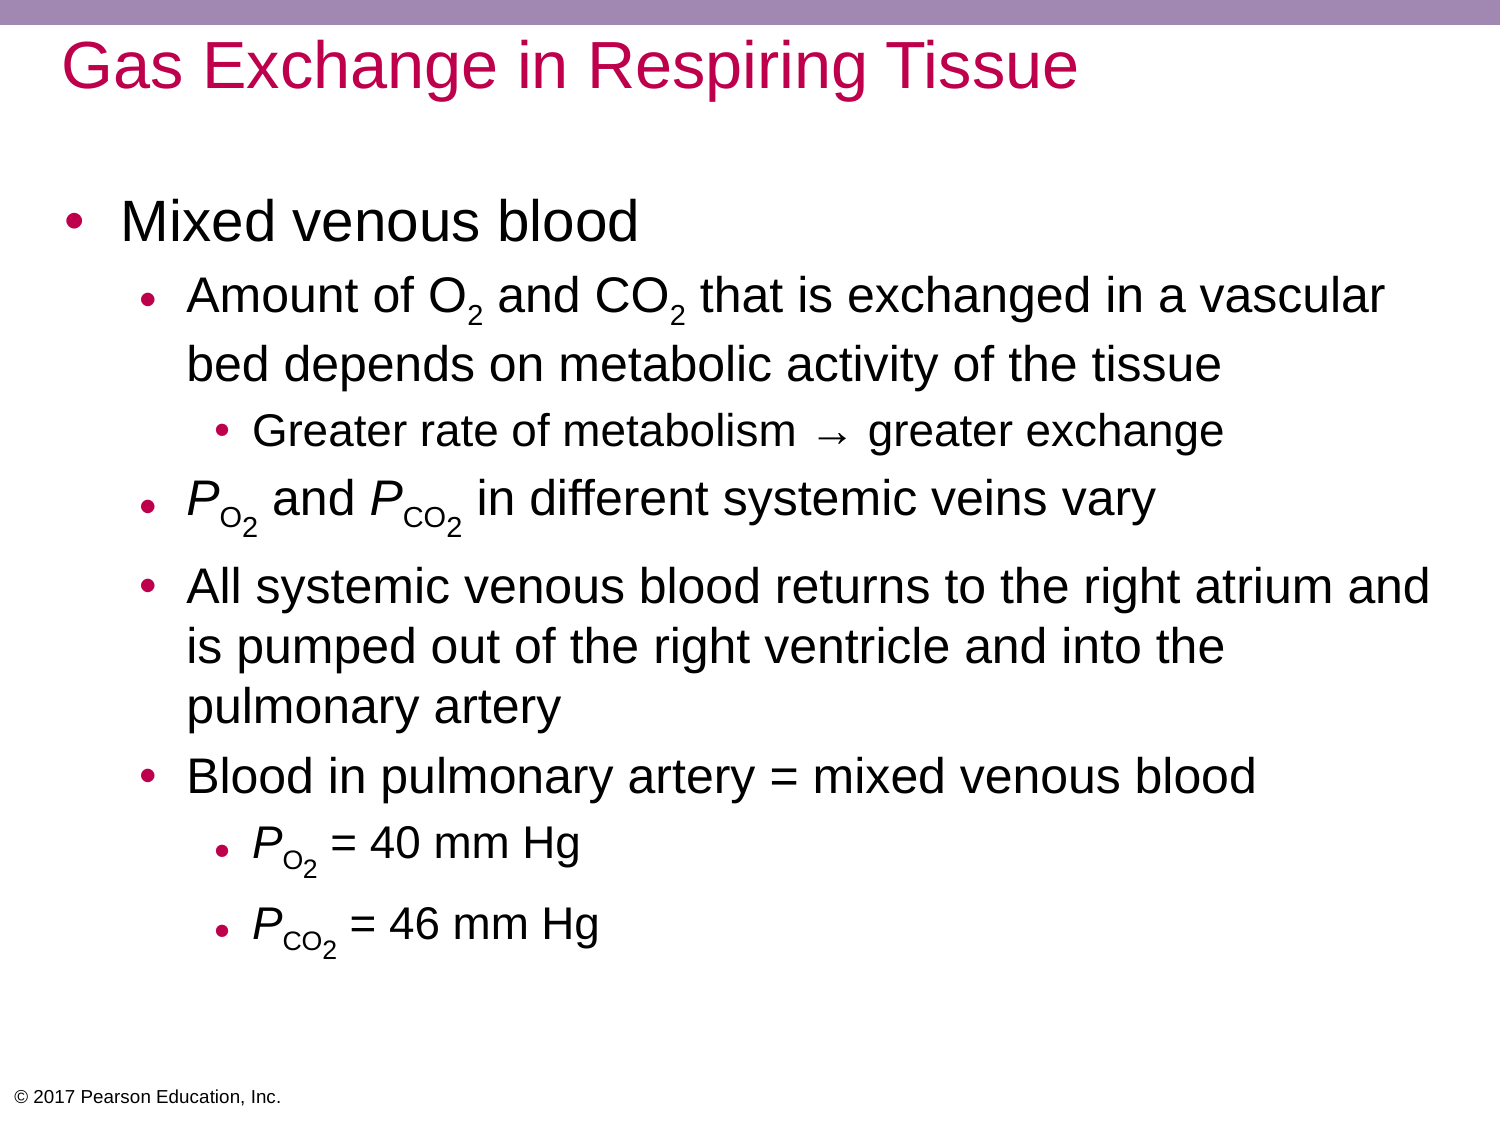

# Gas Exchange in Respiring Tissue
Mixed venous blood
Amount of O2 and CO2 that is exchanged in a vascular bed depends on metabolic activity of the tissue
Greater rate of metabolism → greater exchange
PO2 and PCO2 in different systemic veins vary
All systemic venous blood returns to the right atrium and is pumped out of the right ventricle and into the pulmonary artery
Blood in pulmonary artery = mixed venous blood
PO2 = 40 mm Hg
PCO2 = 46 mm Hg